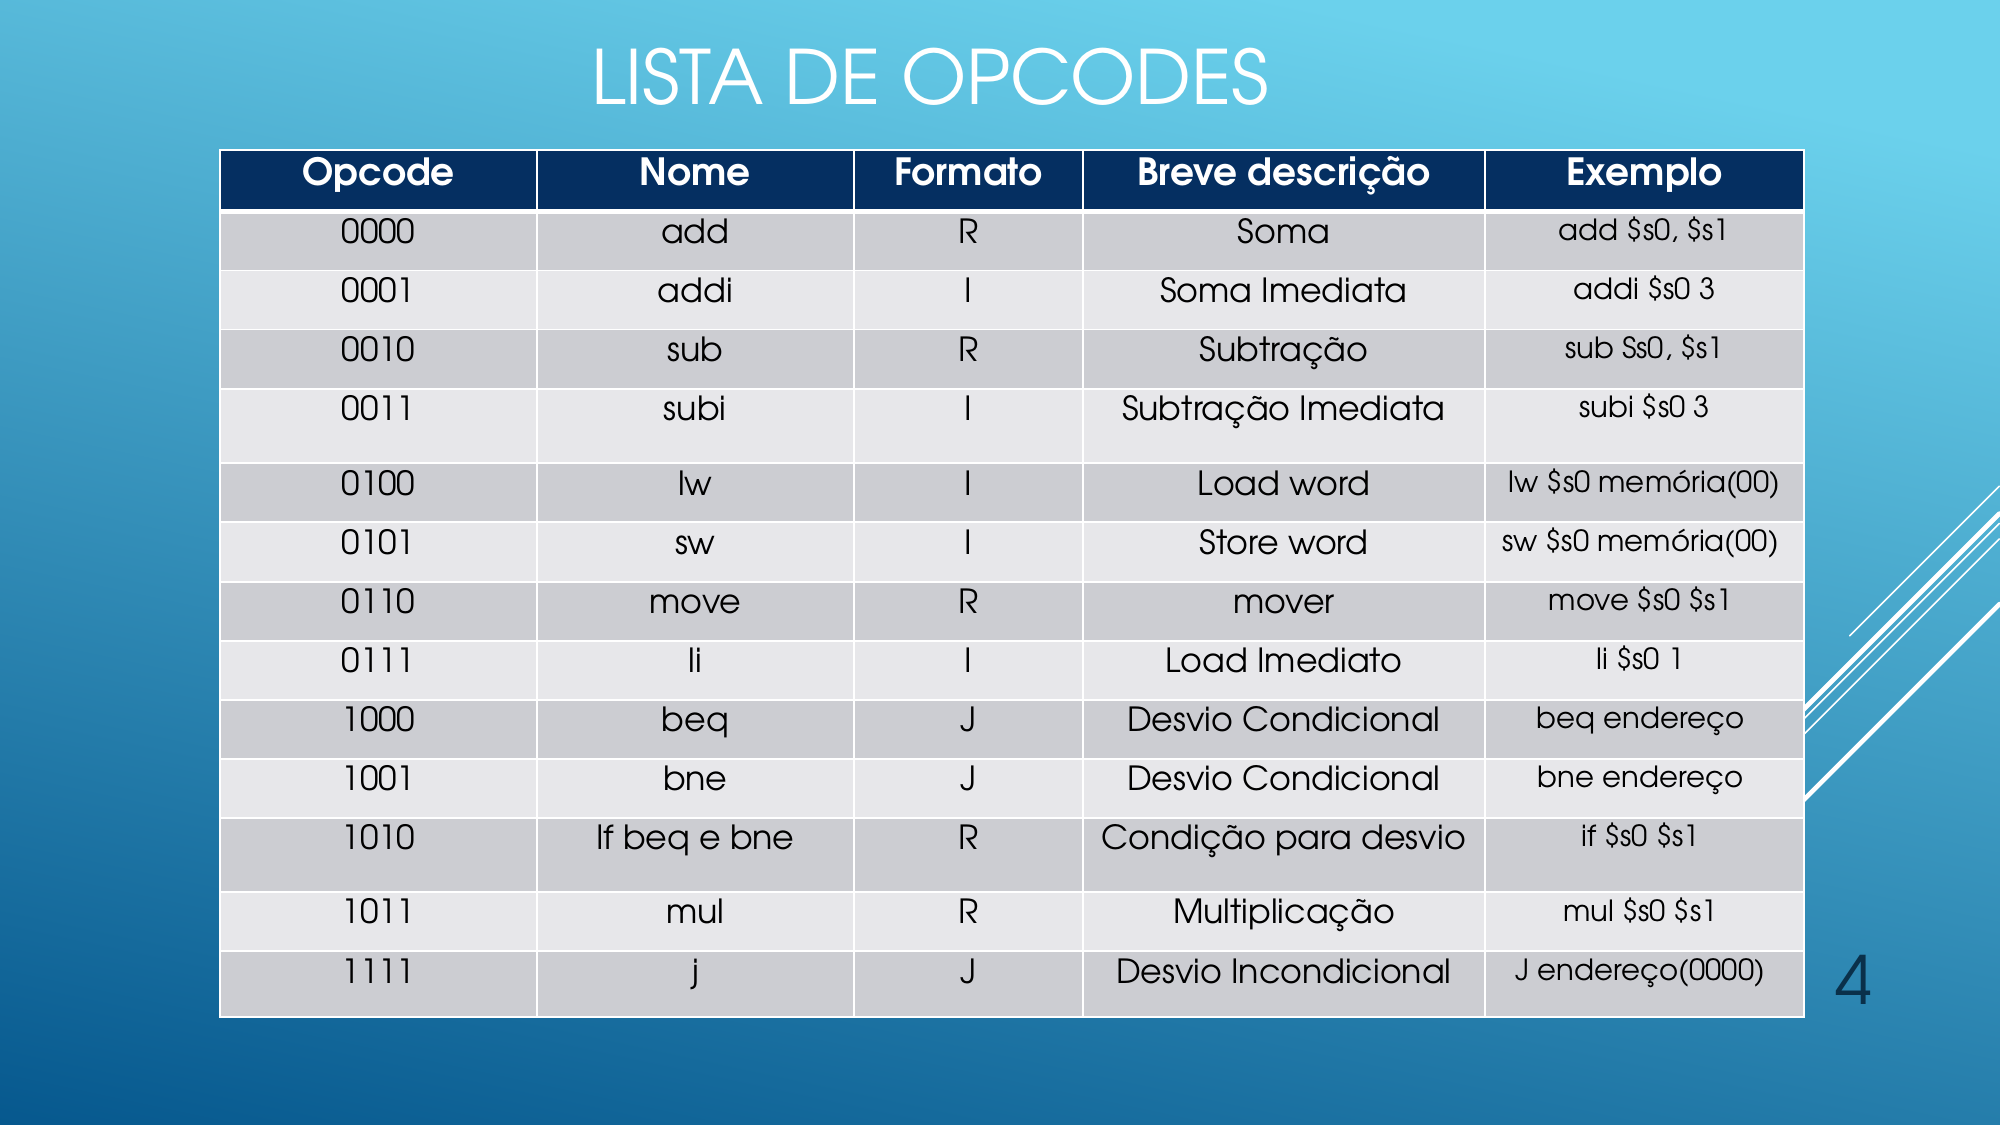

# Lista de opcodes
| Opcode | Nome | Formato | Breve descrição | Exemplo |
| --- | --- | --- | --- | --- |
| 0000 | add | R | Soma | add $s0, $s1 |
| 0001 | addi | I | Soma Imediata | addi $s0 3 |
| 0010 | sub | R | Subtração | sub Ss0, $s1 |
| 0011 | subi | I | Subtração Imediata | subi $s0 3 |
| 0100 | lw | I | Load word | lw $s0 memória(00) |
| 0101 | sw | I | Store word | sw $s0 memória(00) |
| 0110 | move | R | mover | move $s0 $s1 |
| 0111 | li | I | Load Imediato | li $s0 1 |
| 1000 | beq | J | Desvio Condicional | beq endereço |
| 1001 | bne | J | Desvio Condicional | bne endereço |
| 1010 | If beq e bne | R | Condição para desvio | if $s0 $s1 |
| 1011 | mul | R | Multiplicação | mul $s0 $s1 |
| 1111 | j | J | Desvio Incondicional | J endereço(0000) |
4